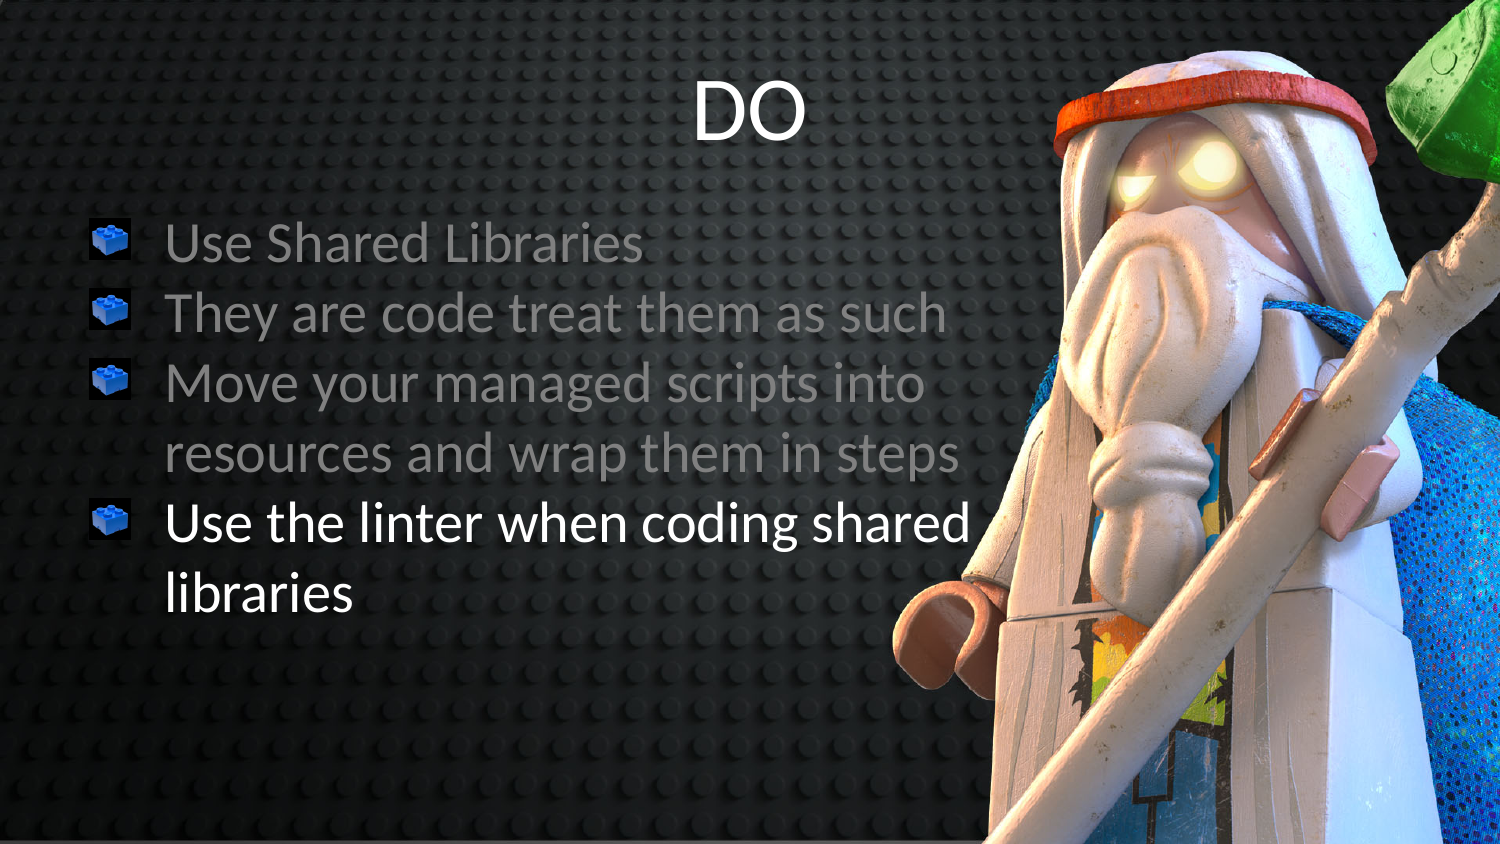

DO
Use Shared Libraries
They are code treat them as such
Move your managed scripts into resources and wrap them in steps
Use the linter when coding shared libraries